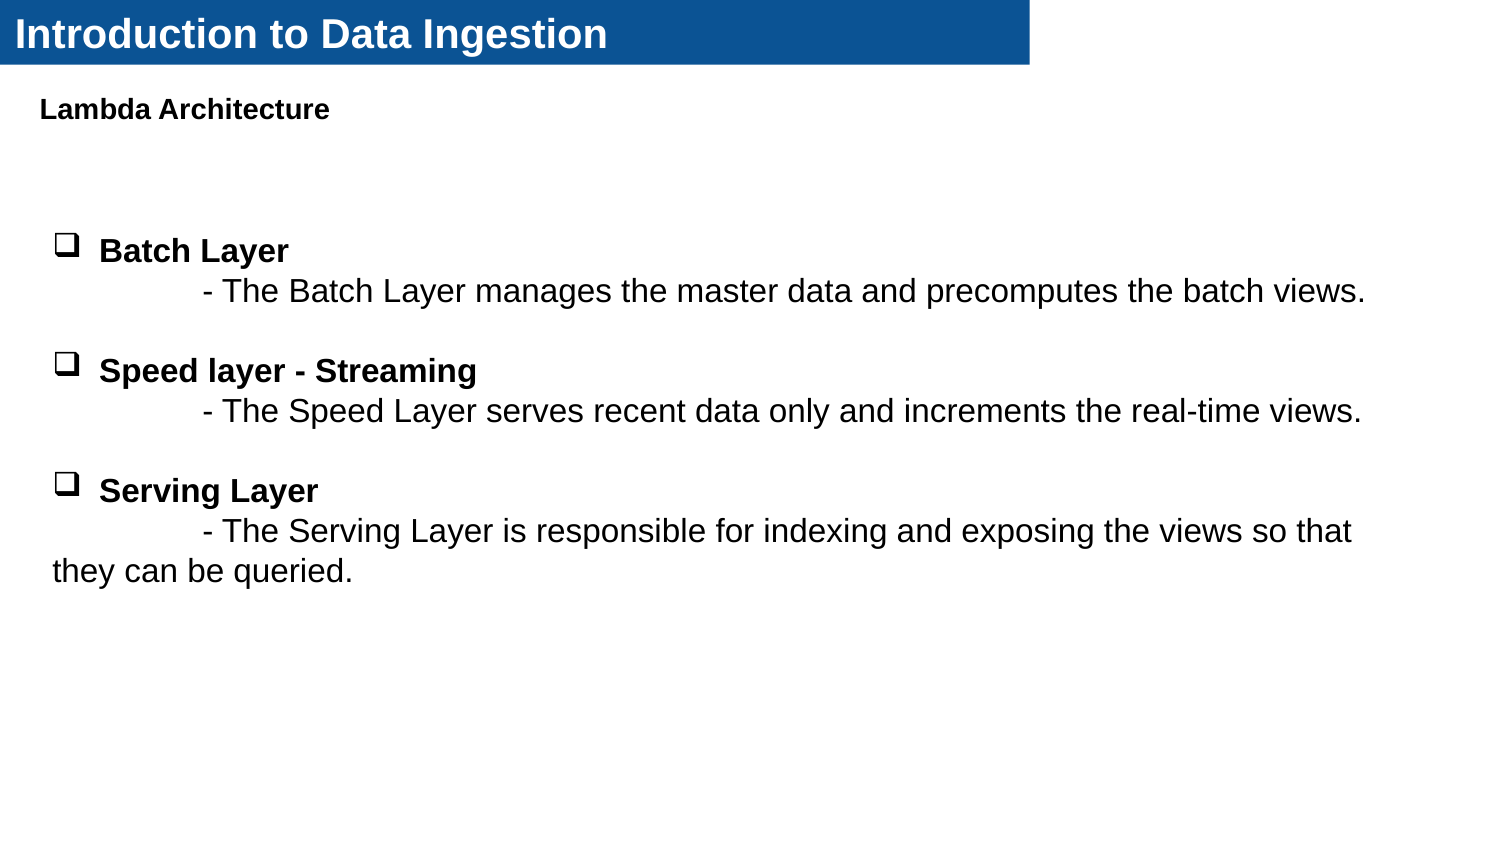

Introduction to Data Ingestion

Lambda Architecture
Batch Layer
	- The Batch Layer manages the master data and precomputes the batch views.

Speed layer - Streaming
	- The Speed Layer serves recent data only and increments the real-time views.

Serving Layer
        	- The Serving Layer is responsible for indexing and exposing the views so that they can be queried.